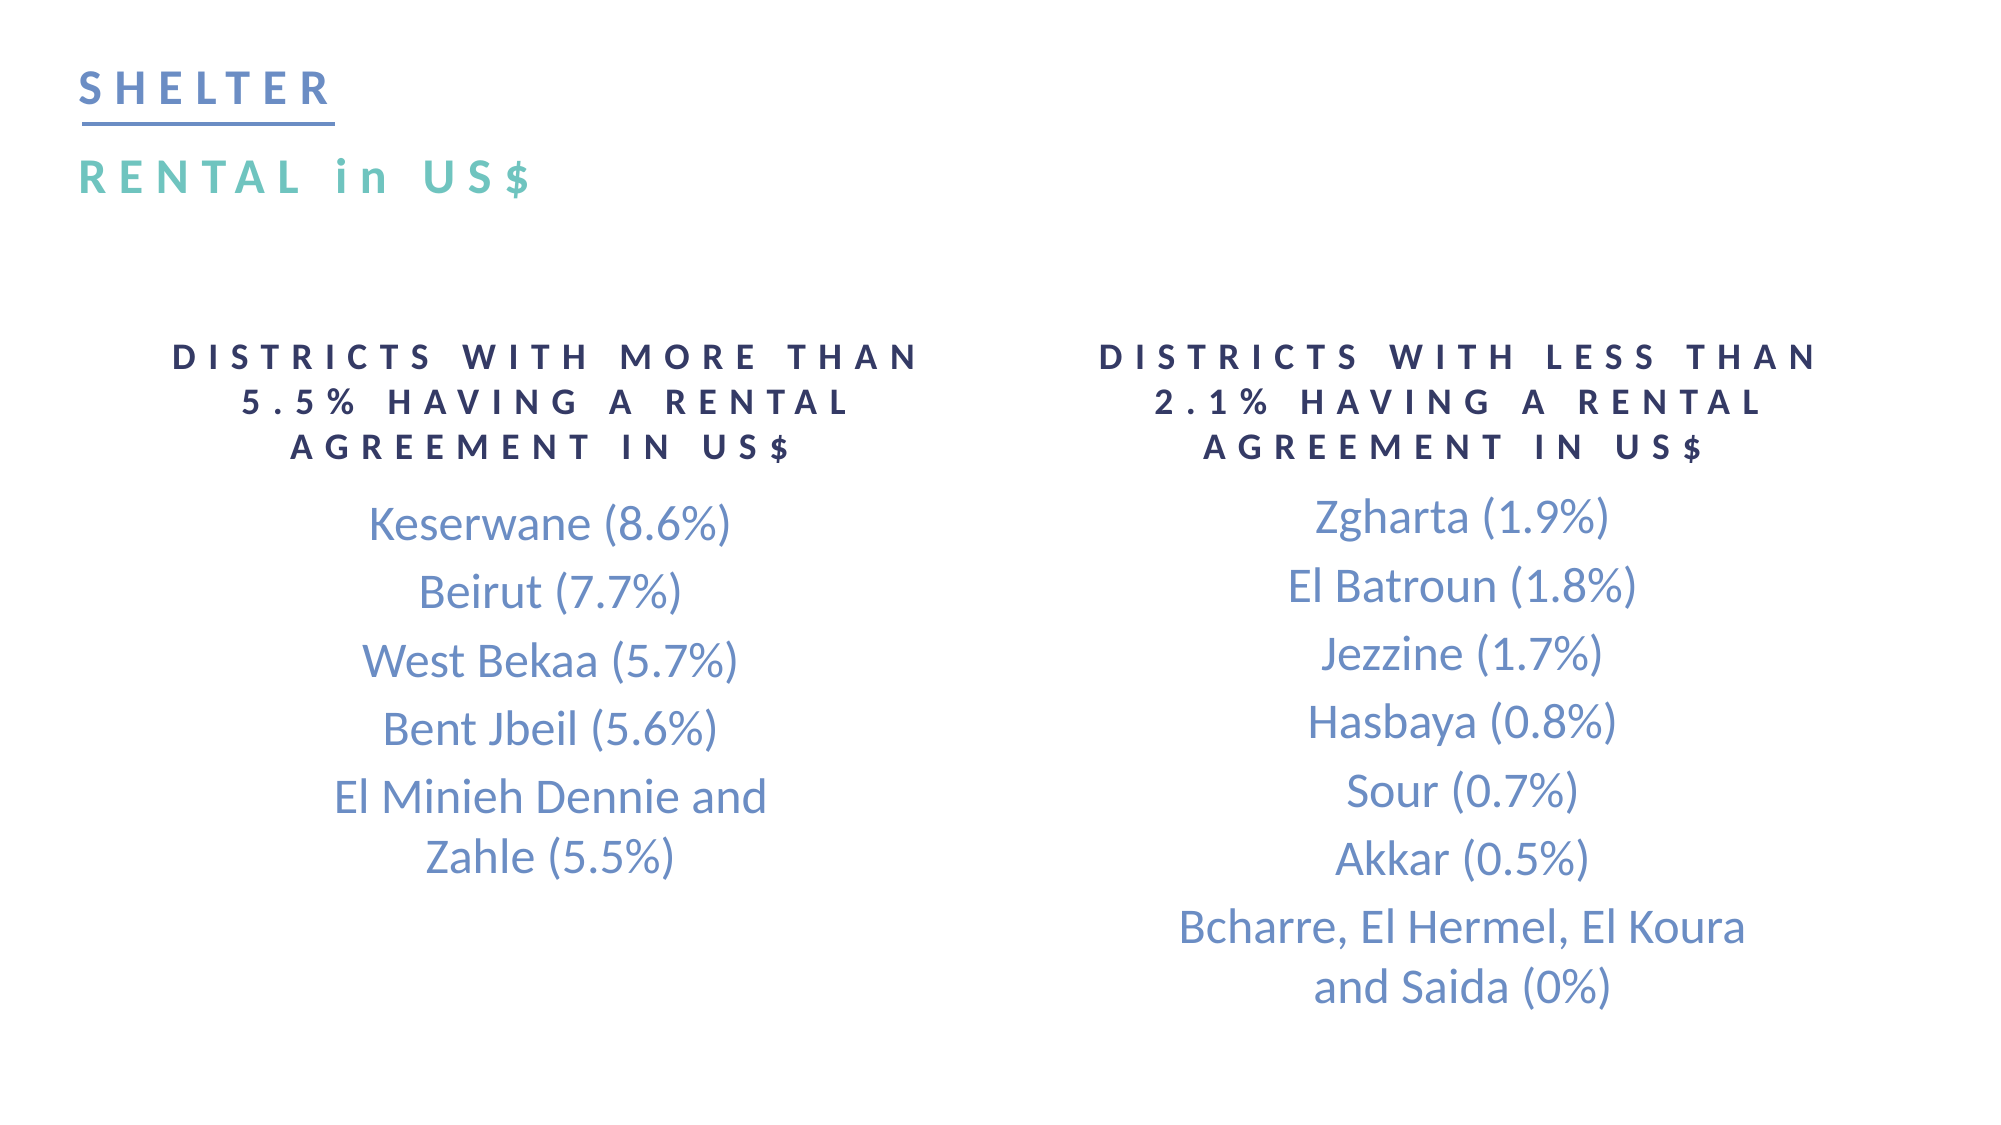

SHELTER
RENTAL in US$
DISTRICTS WITH MORE THAN 5.5% HAVING A RENTAL AGREEMENT IN US$
DISTRICTS WITH LESS THAN 2.1% HAVING A RENTAL AGREEMENT IN US$
Zgharta (1.9%)
El Batroun (1.8%)
Jezzine (1.7%)
Hasbaya (0.8%)
Sour (0.7%)
Akkar (0.5%)
Bcharre, El Hermel, El Koura and Saida (0%)
Keserwane (8.6%)
Beirut (7.7%)
West Bekaa (5.7%)
Bent Jbeil (5.6%)
El Minieh Dennie and Zahle (5.5%)